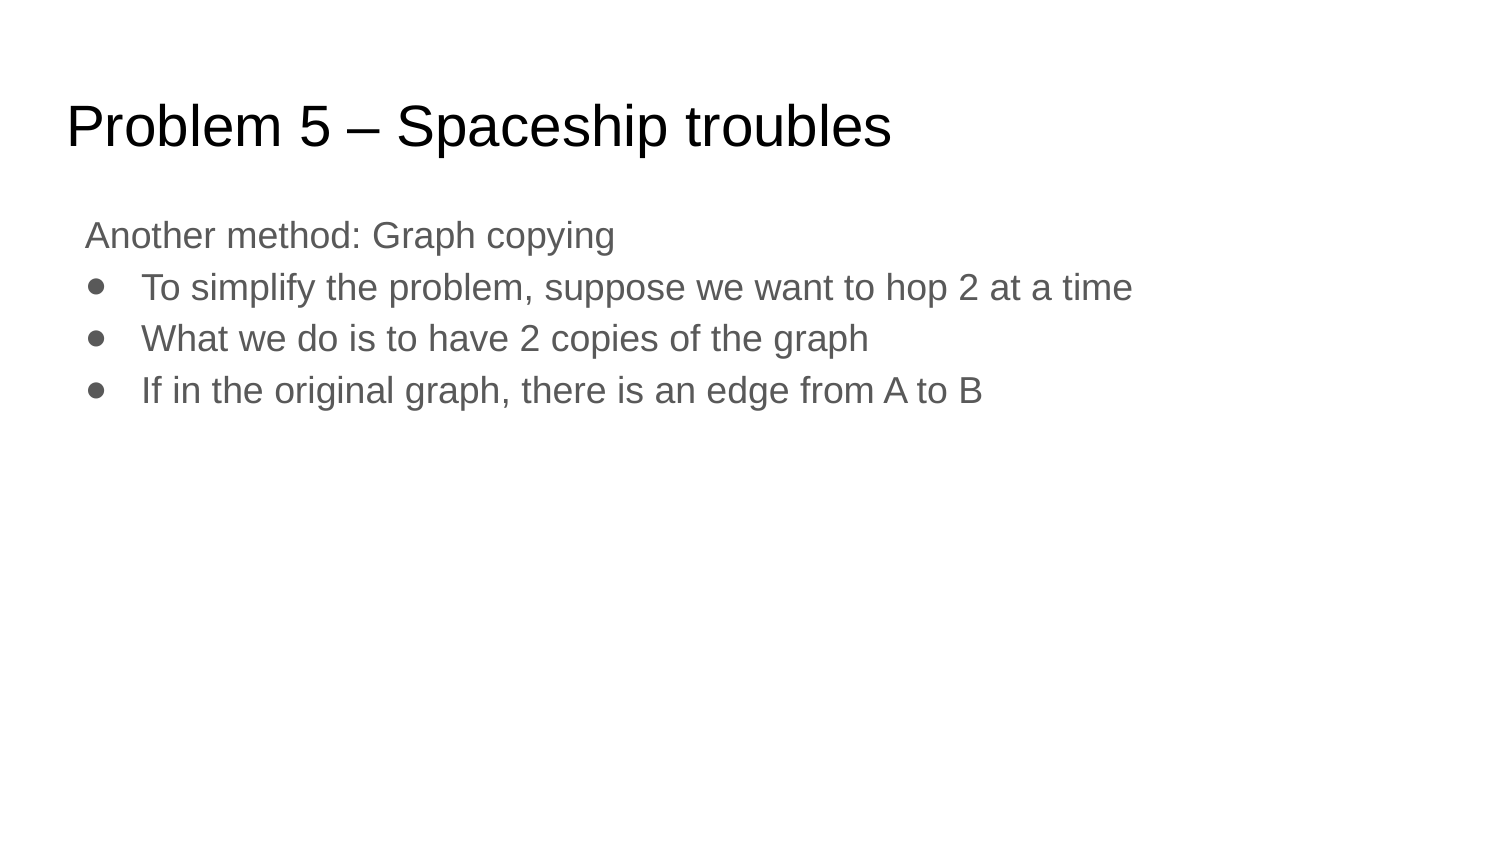

# Problem 5 – Spaceship troubles
Another method: Graph copying
To simplify the problem, suppose we want to hop 2 at a time
What we do is to have 2 copies of the graph
If in the original graph, there is an edge from A to B